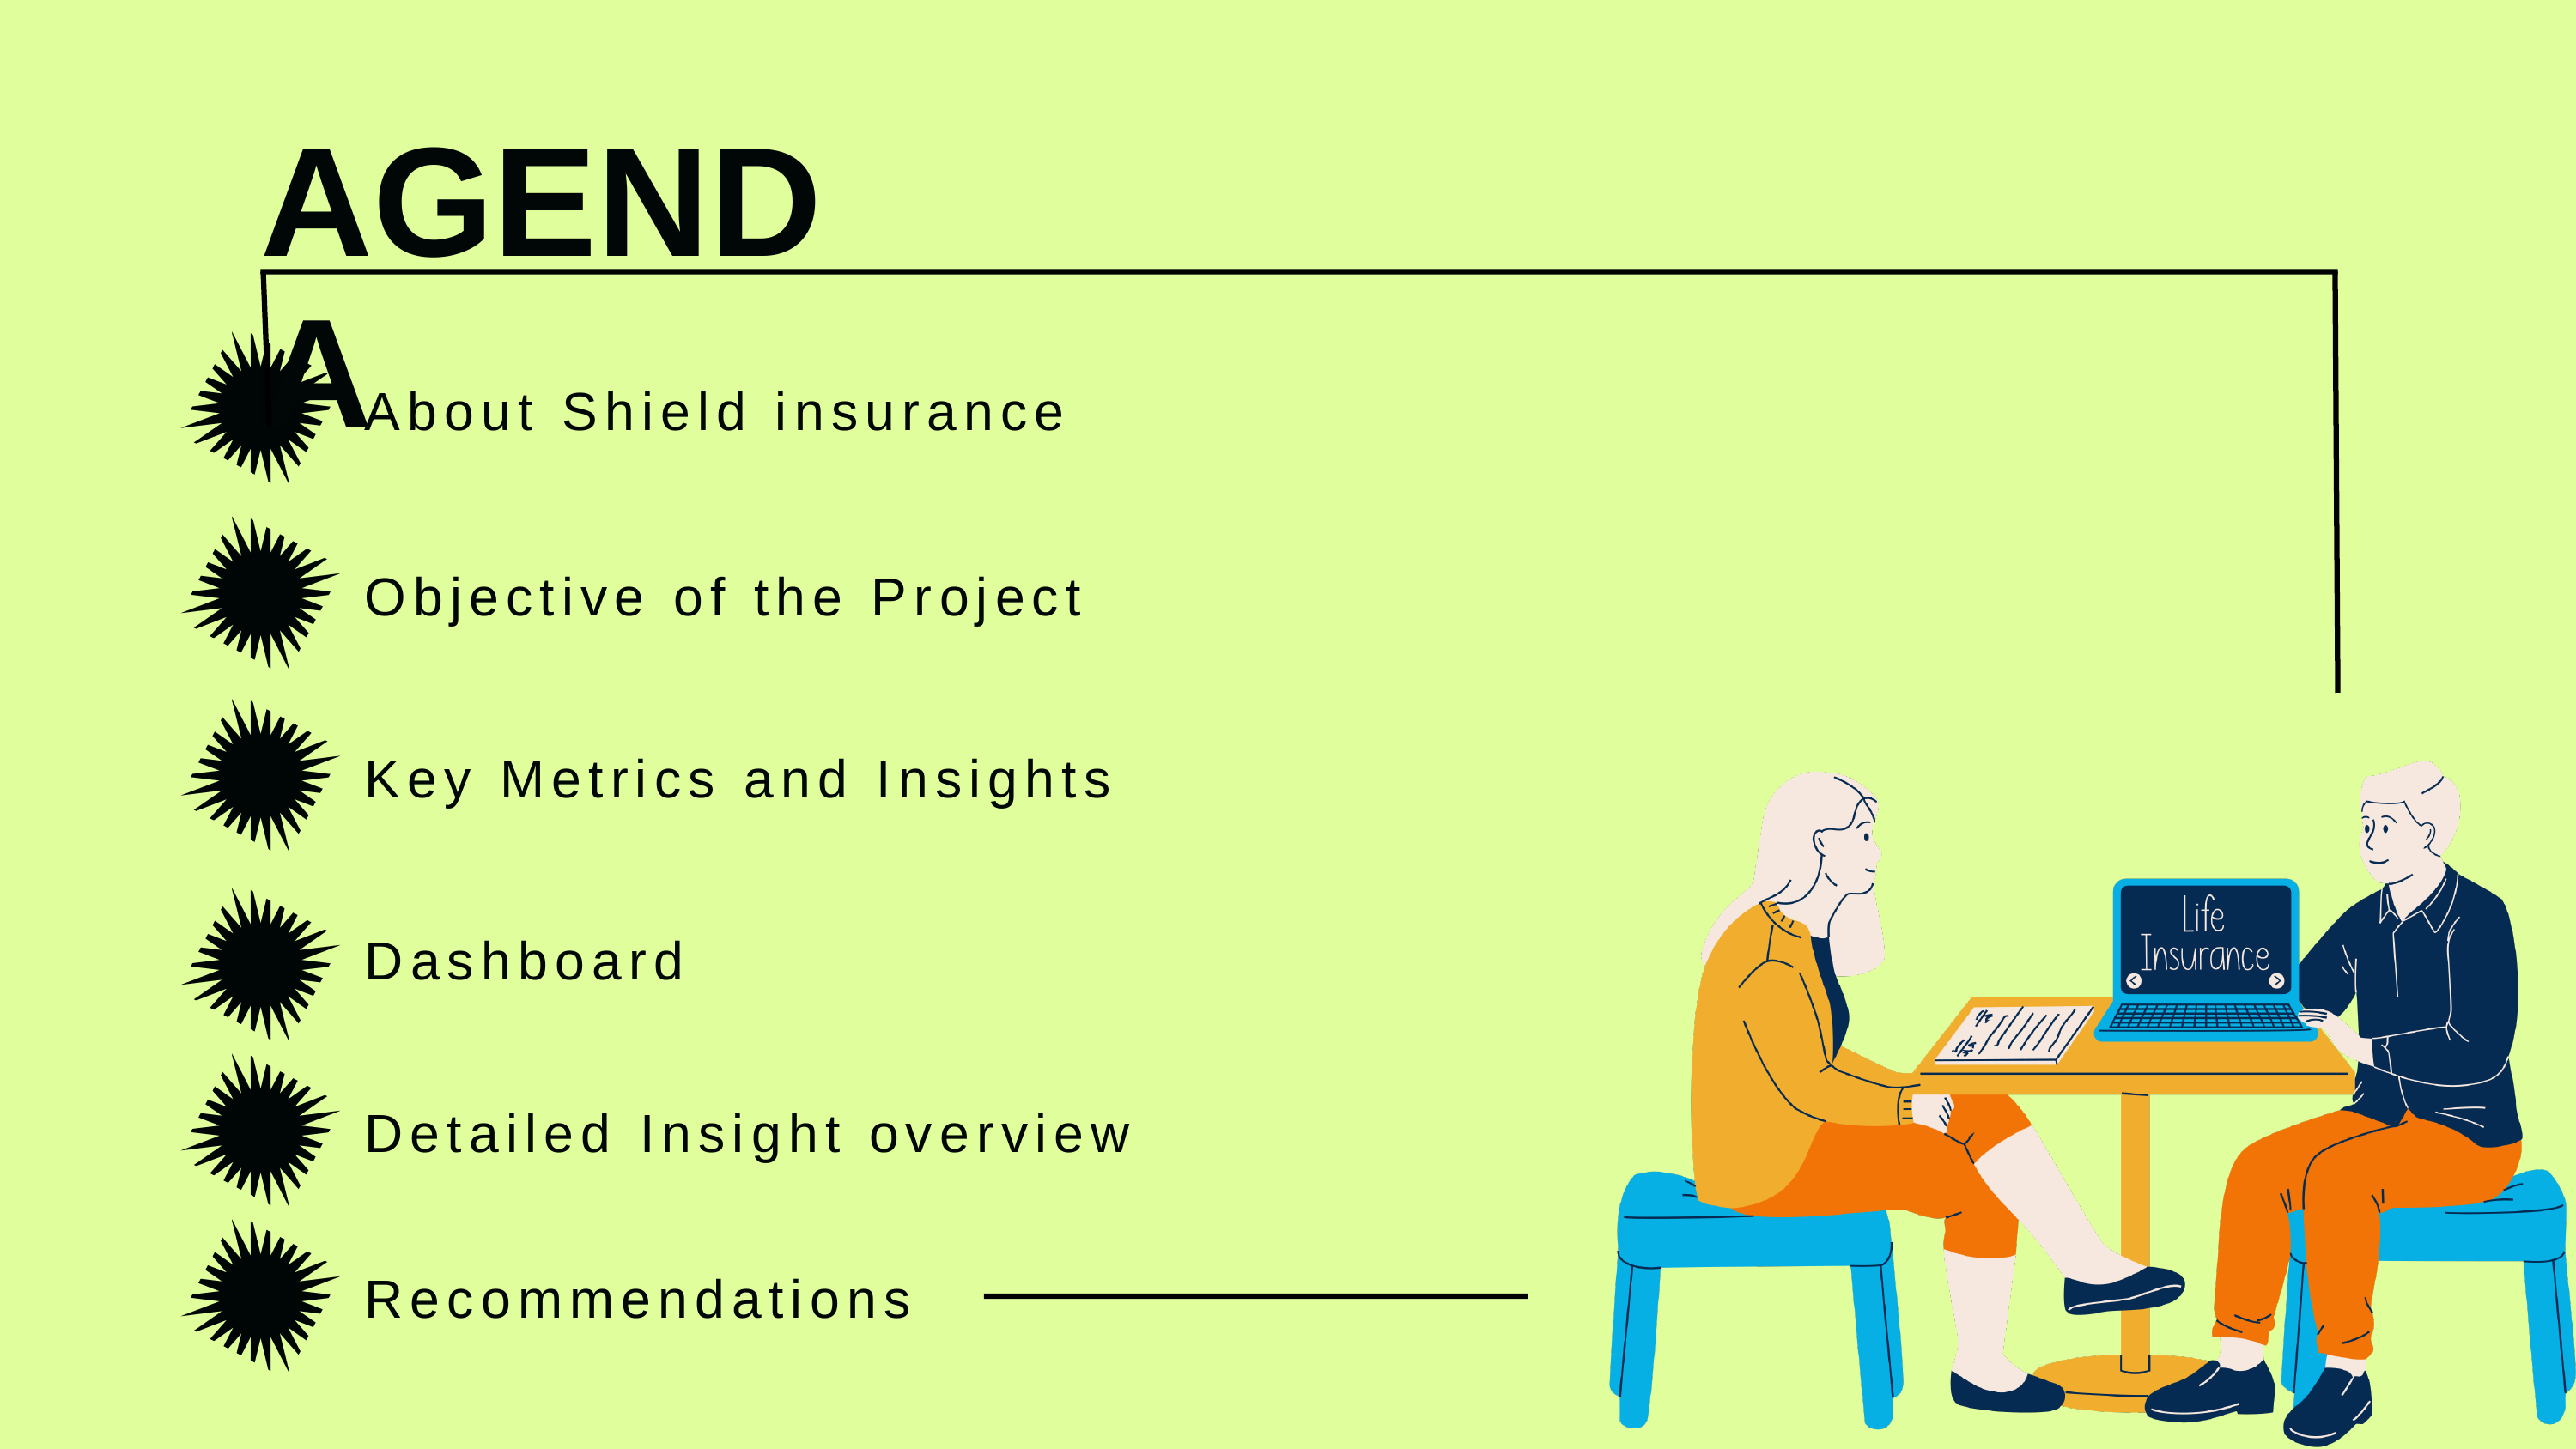

AGENDA

About Shield insurance

Objective of the Project

Key Metrics and Insights

Dashboard

Detailed Insight overview

Recommendations